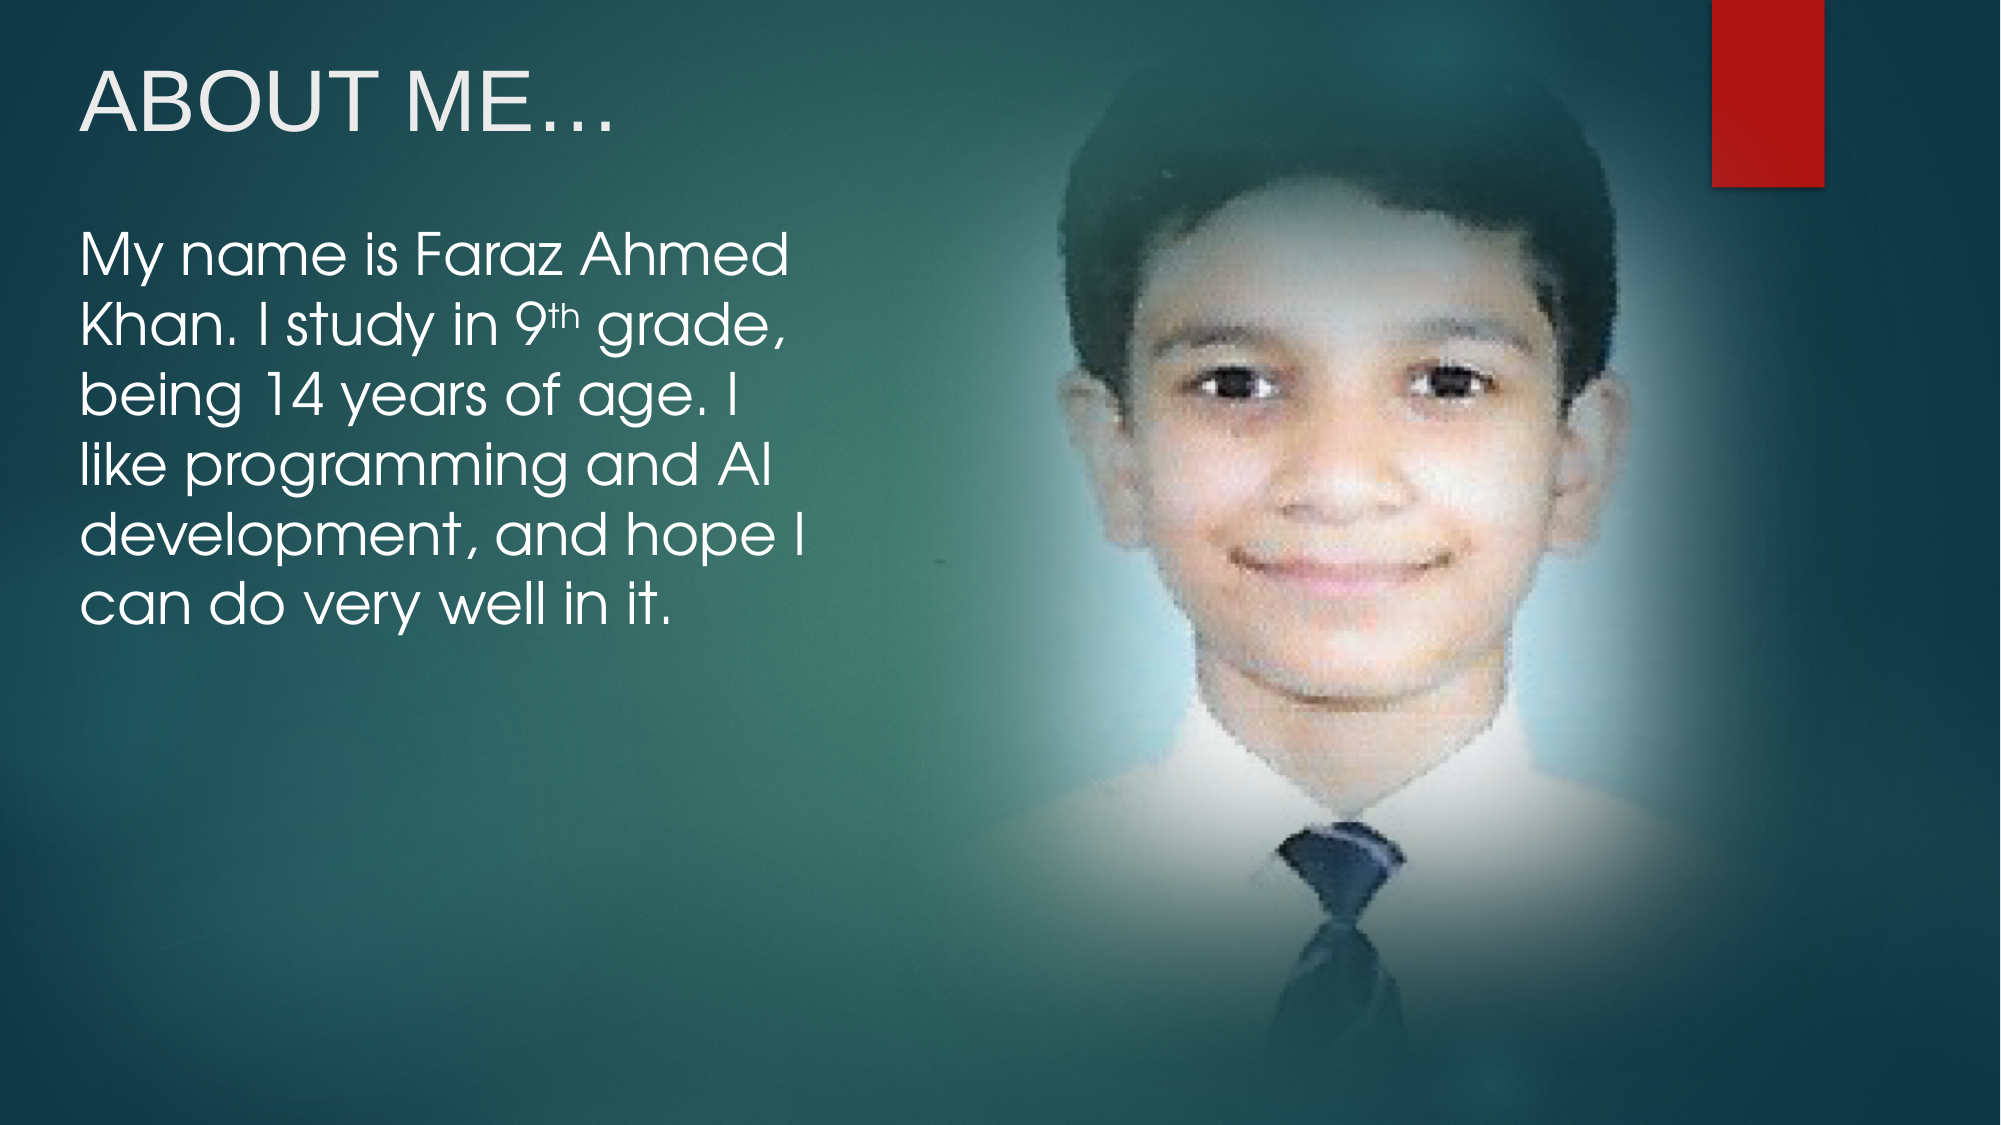

# ABOUT ME…

My name is Faraz Ahmed Khan. I study in 9th grade, being 14 years of age. I like programming and AI development, and hope I can do very well in it.